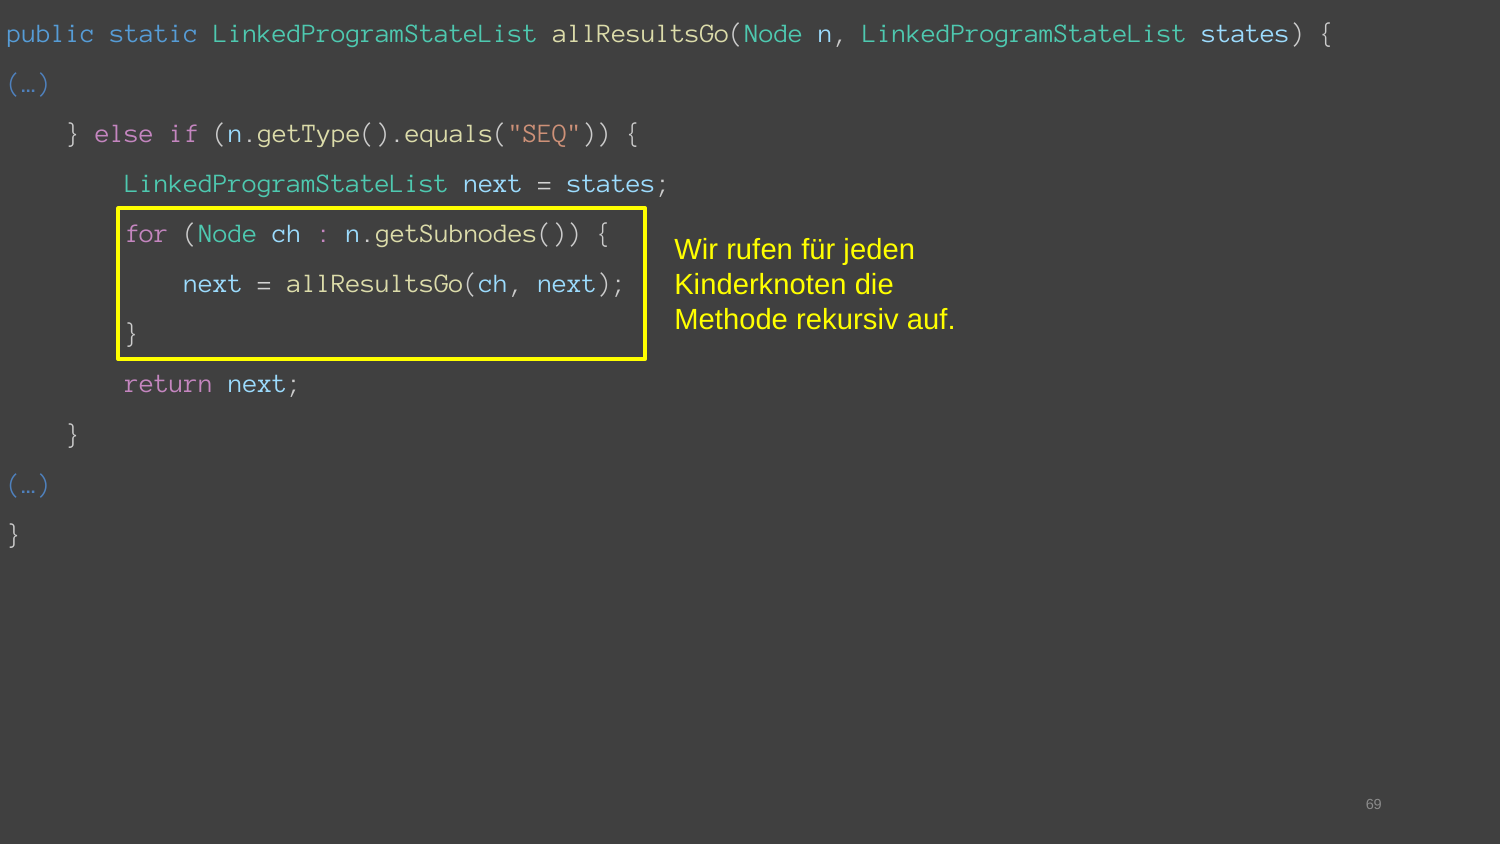

public static LinkedProgramStateList allResultsGo(Node n, LinkedProgramStateList states) {
(…)
    } else if (n.getType().equals("SEQ")) {
        LinkedProgramStateList next = states;
        for (Node ch : n.getSubnodes()) {
            next = allResultsGo(ch, next);
        }
        return next;
    }
(…)
}

Wir rufen für jeden Kinderknoten die Methode rekursiv auf.
69